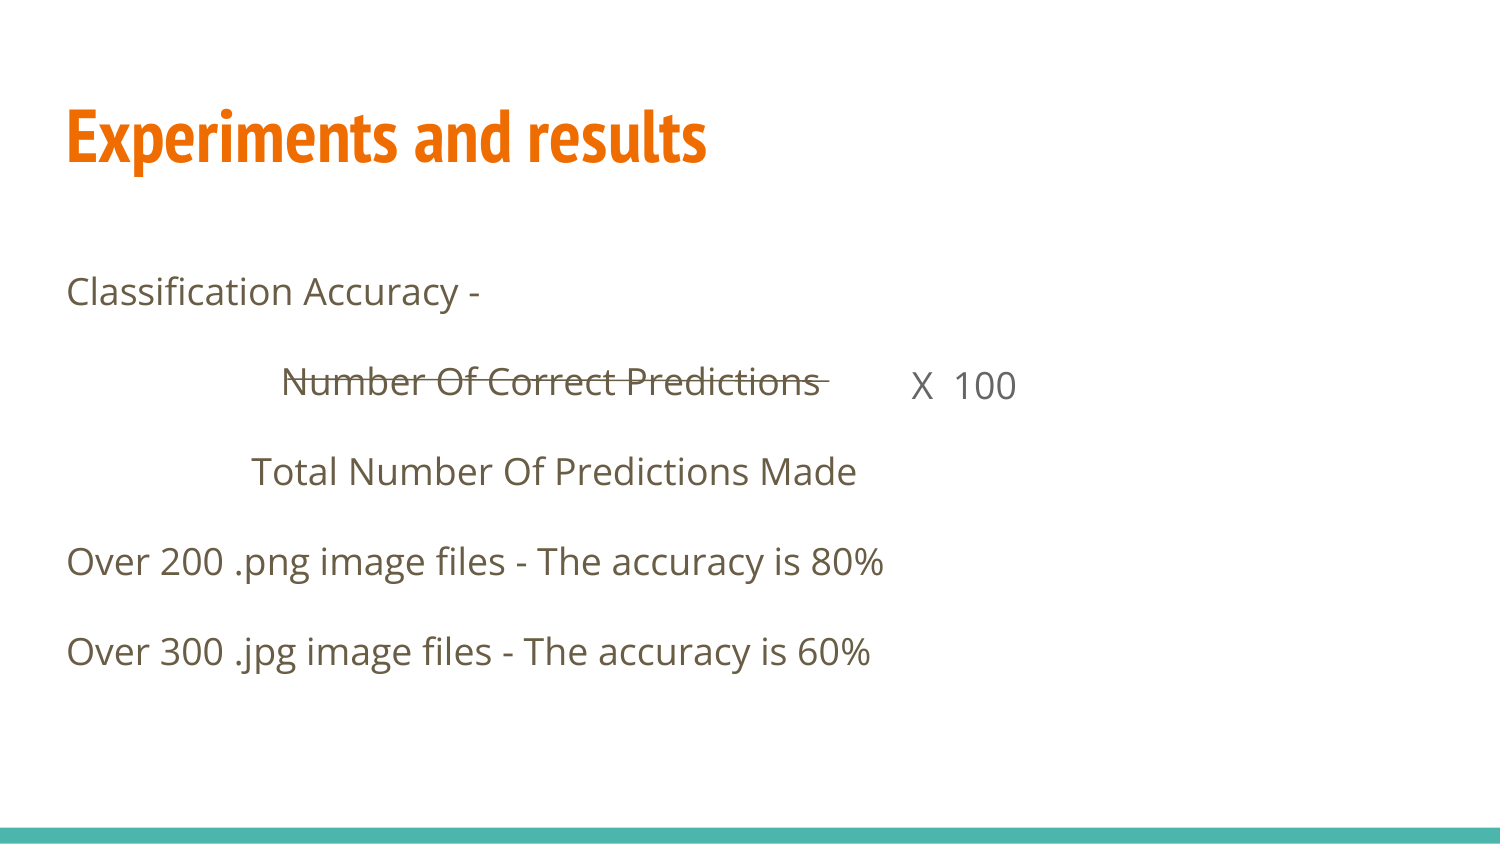

# Experiments and results
Classification Accuracy -
                      Number Of Correct Predictions
                   Total Number Of Predictions Made
Over 200 .png image files - The accuracy is 80%
Over 300 .jpg image files - The accuracy is 60%
X  100